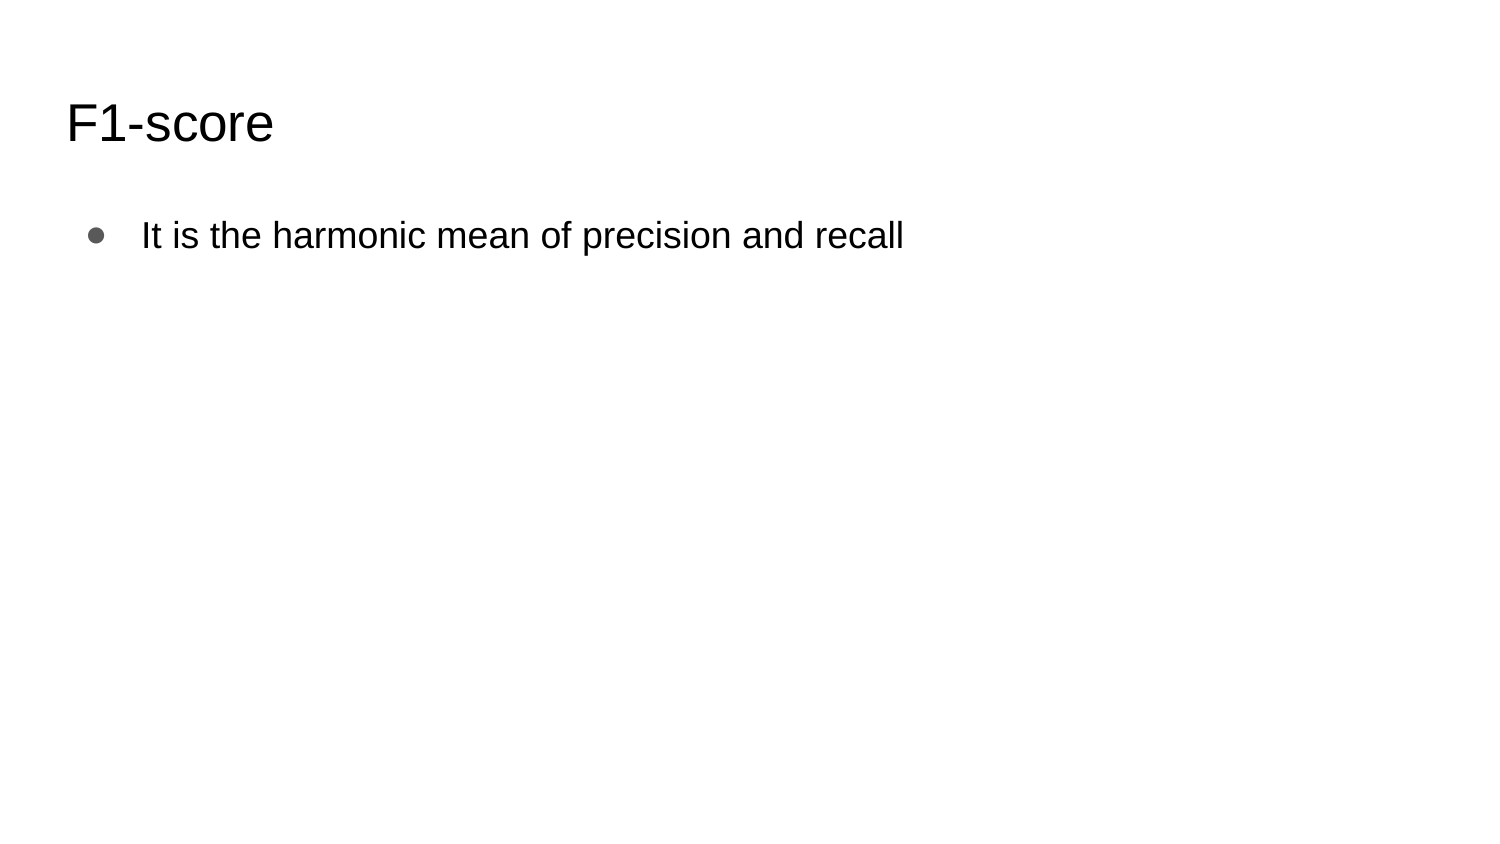

# F1-score
It is the harmonic mean of precision and recall